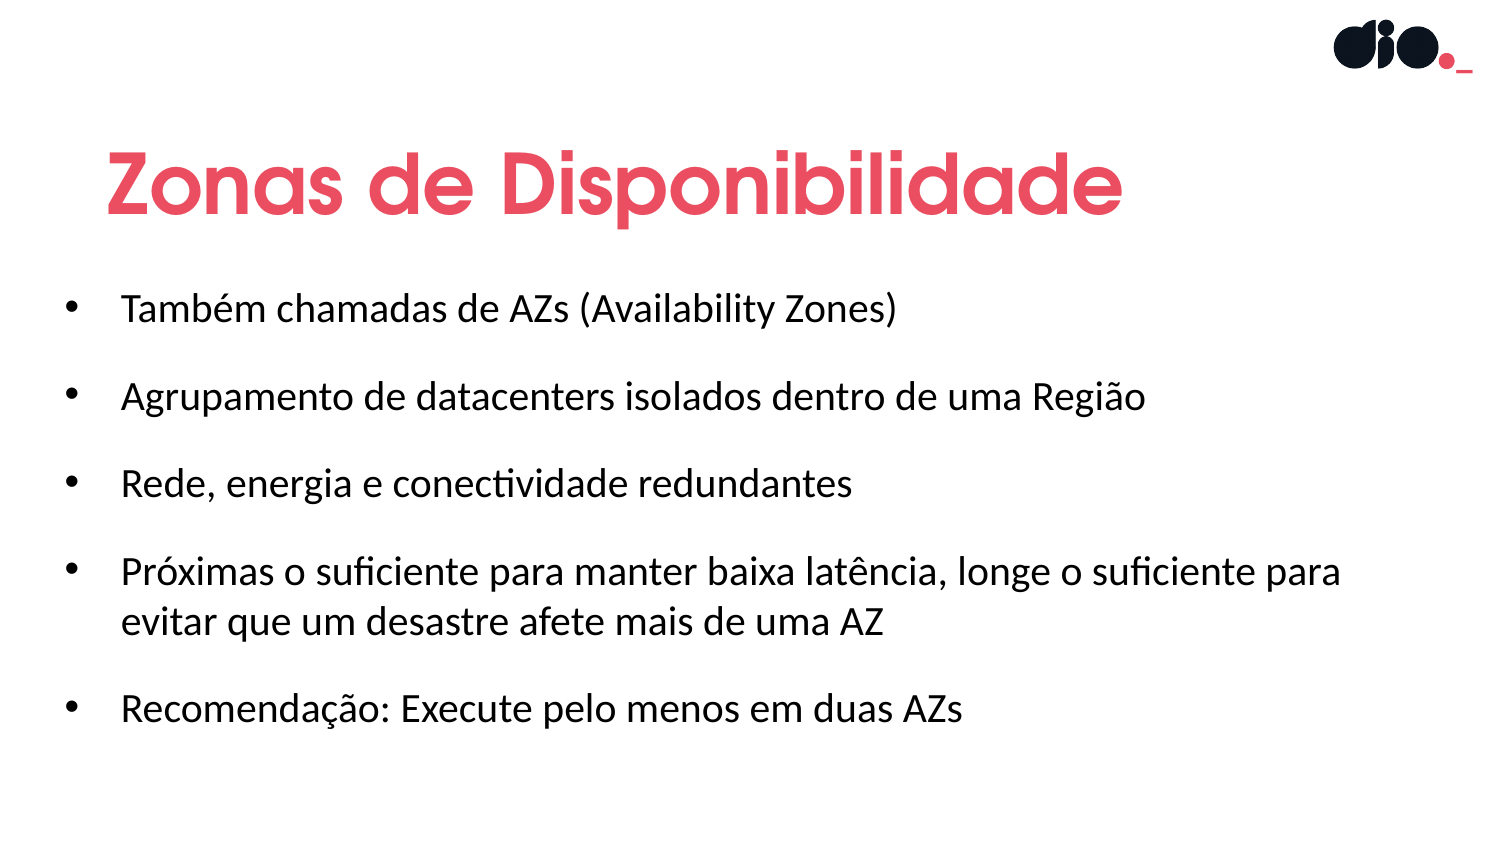

Zonas de Disponibilidade
Também chamadas de AZs (Availability Zones)
Agrupamento de datacenters isolados dentro de uma Região
Rede, energia e conectividade redundantes
Próximas o suficiente para manter baixa latência, longe o suficiente para evitar que um desastre afete mais de uma AZ
Recomendação: Execute pelo menos em duas AZs